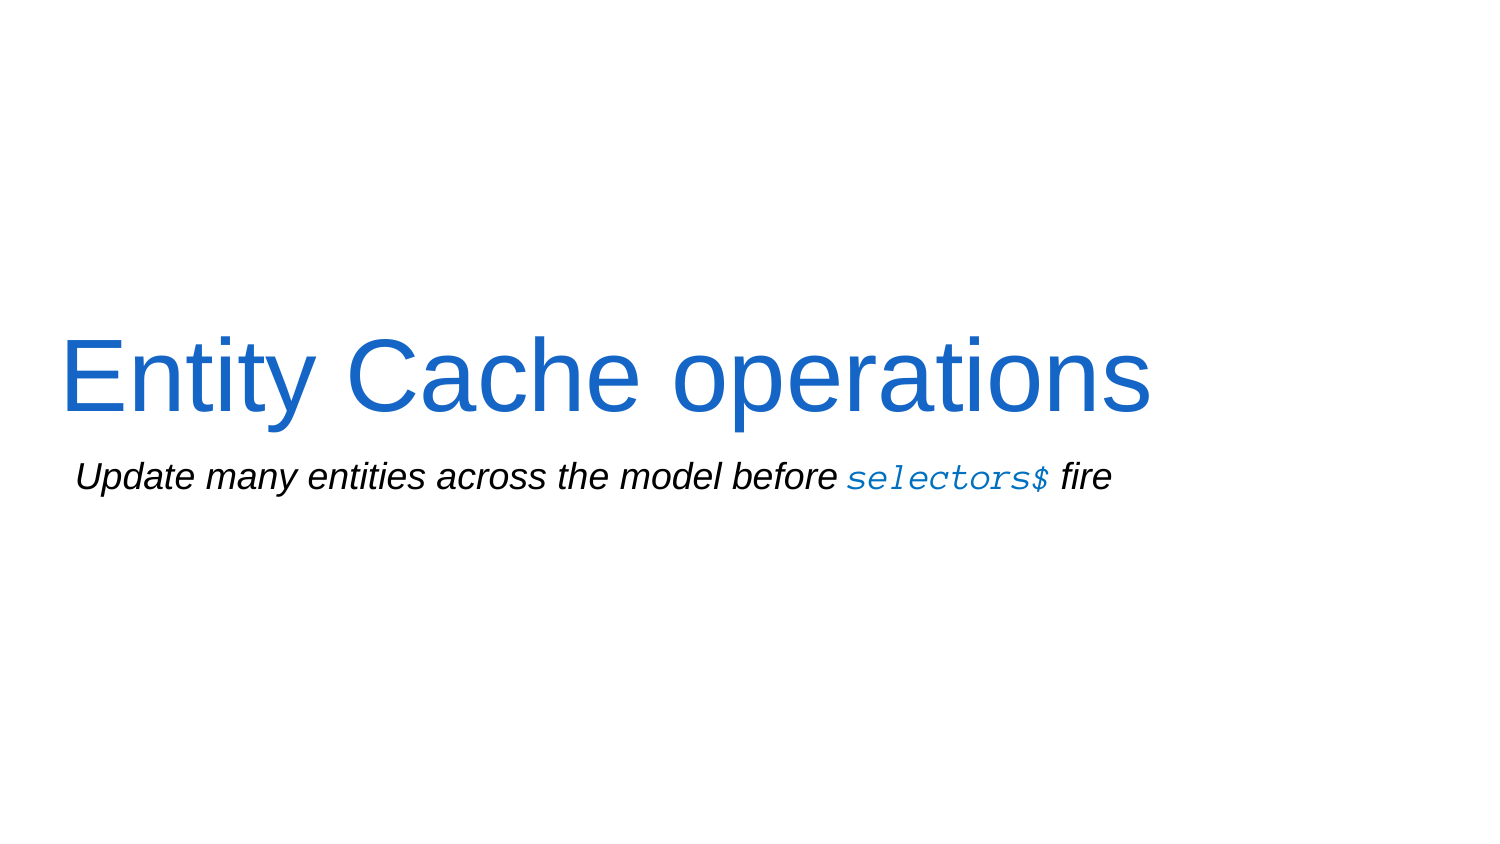

# Entity Cache operations
Update many entities across the model before selectors$ fire